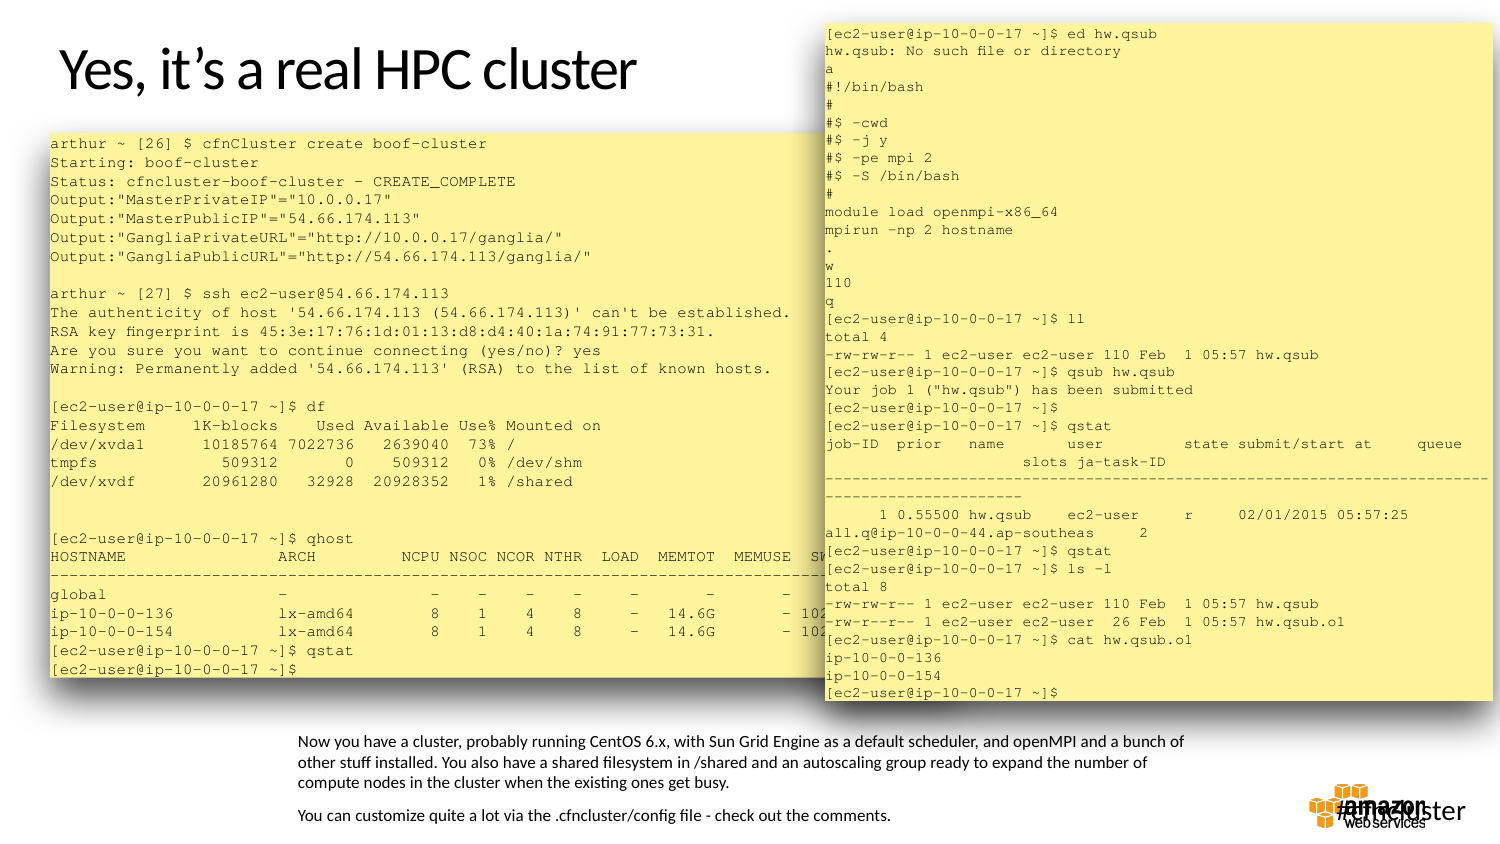

[ec2-user@ip-10-0-0-17 ~]$ ed hw.qsub
hw.qsub: No such file or directory
a
#!/bin/bash
#
#$ -cwd
#$ -j y
#$ -pe mpi 2
#$ -S /bin/bash
#
module load openmpi-x86_64
mpirun -np 2 hostname
.
w
110
q
[ec2-user@ip-10-0-0-17 ~]$ ll
total 4
-rw-rw-r-- 1 ec2-user ec2-user 110 Feb  1 05:57 hw.qsub
[ec2-user@ip-10-0-0-17 ~]$ qsub hw.qsub
Your job 1 ("hw.qsub") has been submitted
[ec2-user@ip-10-0-0-17 ~]$
[ec2-user@ip-10-0-0-17 ~]$ qstat
job-ID  prior   name       user         state submit/start at     queue                          slots ja-task-ID
------------------------------------------------------------------------------------------------
      1 0.55500 hw.qsub    ec2-user     r     02/01/2015 05:57:25 all.q@ip-10-0-0-44.ap-southeas     2
[ec2-user@ip-10-0-0-17 ~]$ qstat
[ec2-user@ip-10-0-0-17 ~]$ ls -l
total 8
-rw-rw-r-- 1 ec2-user ec2-user 110 Feb  1 05:57 hw.qsub
-rw-r--r-- 1 ec2-user ec2-user  26 Feb  1 05:57 hw.qsub.o1
[ec2-user@ip-10-0-0-17 ~]$ cat hw.qsub.o1
ip-10-0-0-136
ip-10-0-0-154
[ec2-user@ip-10-0-0-17 ~]$
# Yes, it’s a real HPC cluster
arthur ~ [26] $ cfnCluster create boof-cluster
Starting: boof-cluster
Status: cfncluster-boof-cluster - CREATE_COMPLETE                               Output:"MasterPrivateIP"="10.0.0.17"
Output:"MasterPublicIP"="54.66.174.113"
Output:"GangliaPrivateURL"="http://10.0.0.17/ganglia/"
Output:"GangliaPublicURL"="http://54.66.174.113/ganglia/"

arthur ~ [27] $ ssh ec2-user@54.66.174.113
The authenticity of host '54.66.174.113 (54.66.174.113)' can't be established.
RSA key fingerprint is 45:3e:17:76:1d:01:13:d8:d4:40:1a:74:91:77:73:31.
Are you sure you want to continue connecting (yes/no)? yes
Warning: Permanently added '54.66.174.113' (RSA) to the list of known hosts.

[ec2-user@ip-10-0-0-17 ~]$ df
Filesystem     1K-blocks    Used Available Use% Mounted on
/dev/xvda1      10185764 7022736   2639040  73% /
tmpfs             509312       0    509312   0% /dev/shm
/dev/xvdf       20961280   32928  20928352   1% /shared

[ec2-user@ip-10-0-0-17 ~]$ qhost
HOSTNAME                ARCH         NCPU NSOC NCOR NTHR  LOAD  MEMTOT  MEMUSE  SWAPTO  SWAPUS
----------------------------------------------------------------------------------------------
global                  -               -    -    -    -     -       -       -       -       -
ip-10-0-0-136           lx-amd64        8    1    4    8     -   14.6G       - 1024.0M       -
ip-10-0-0-154           lx-amd64        8    1    4    8     -   14.6G       - 1024.0M       -
[ec2-user@ip-10-0-0-17 ~]$ qstat
[ec2-user@ip-10-0-0-17 ~]$
Now you have a cluster, probably running CentOS 6.x, with Sun Grid Engine as a default scheduler, and openMPI and a bunch of other stuff installed. You also have a shared filesystem in /shared and an autoscaling group ready to expand the number of compute nodes in the cluster when the existing ones get busy.
You can customize quite a lot via the .cfncluster/config file - check out the comments.
#cfncluster